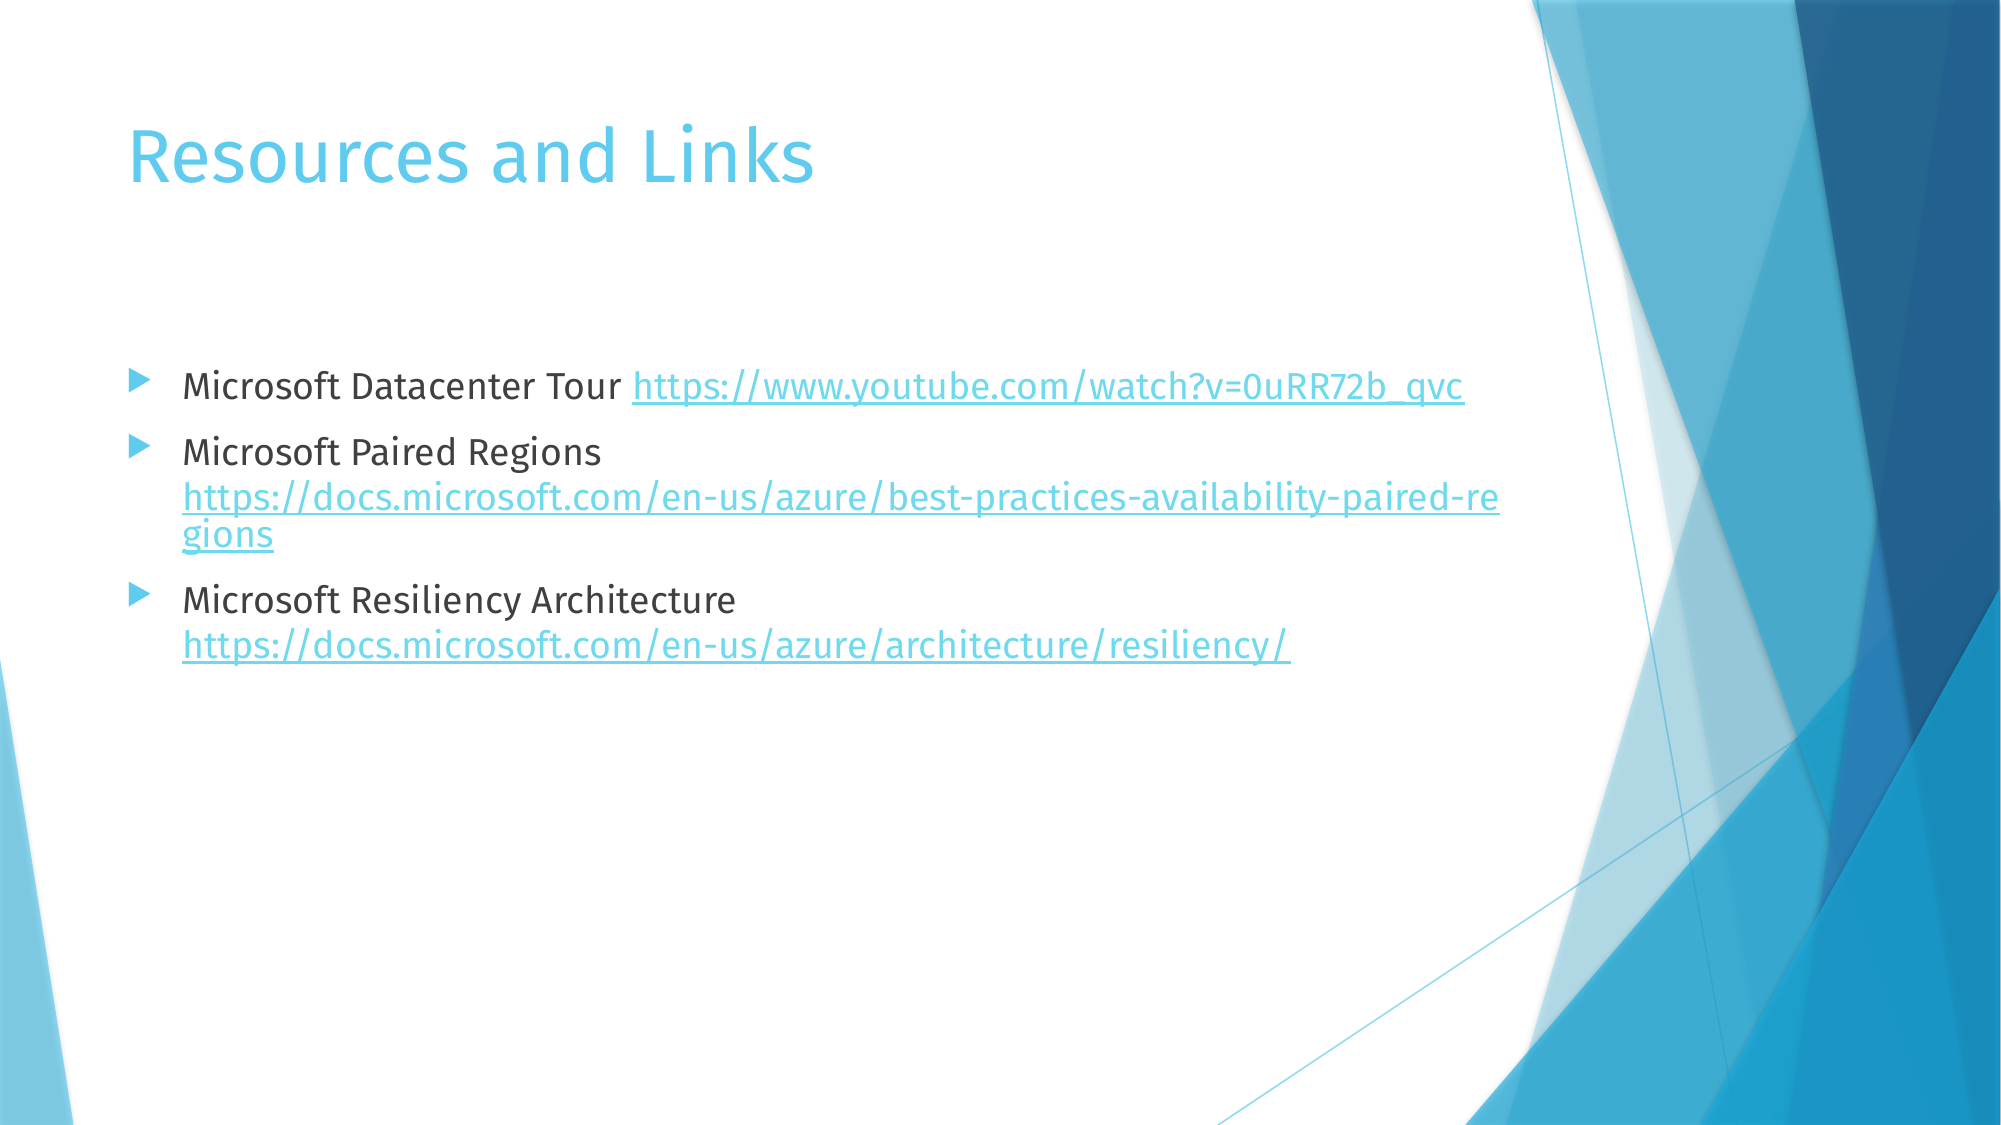

# Resources and Links
Microsoft Datacenter Tour https://www.youtube.com/watch?v=0uRR72b_qvc
Microsoft Paired Regions https://docs.microsoft.com/en-us/azure/best-practices-availability-paired-regions
Microsoft Resiliency Architecture https://docs.microsoft.com/en-us/azure/architecture/resiliency/